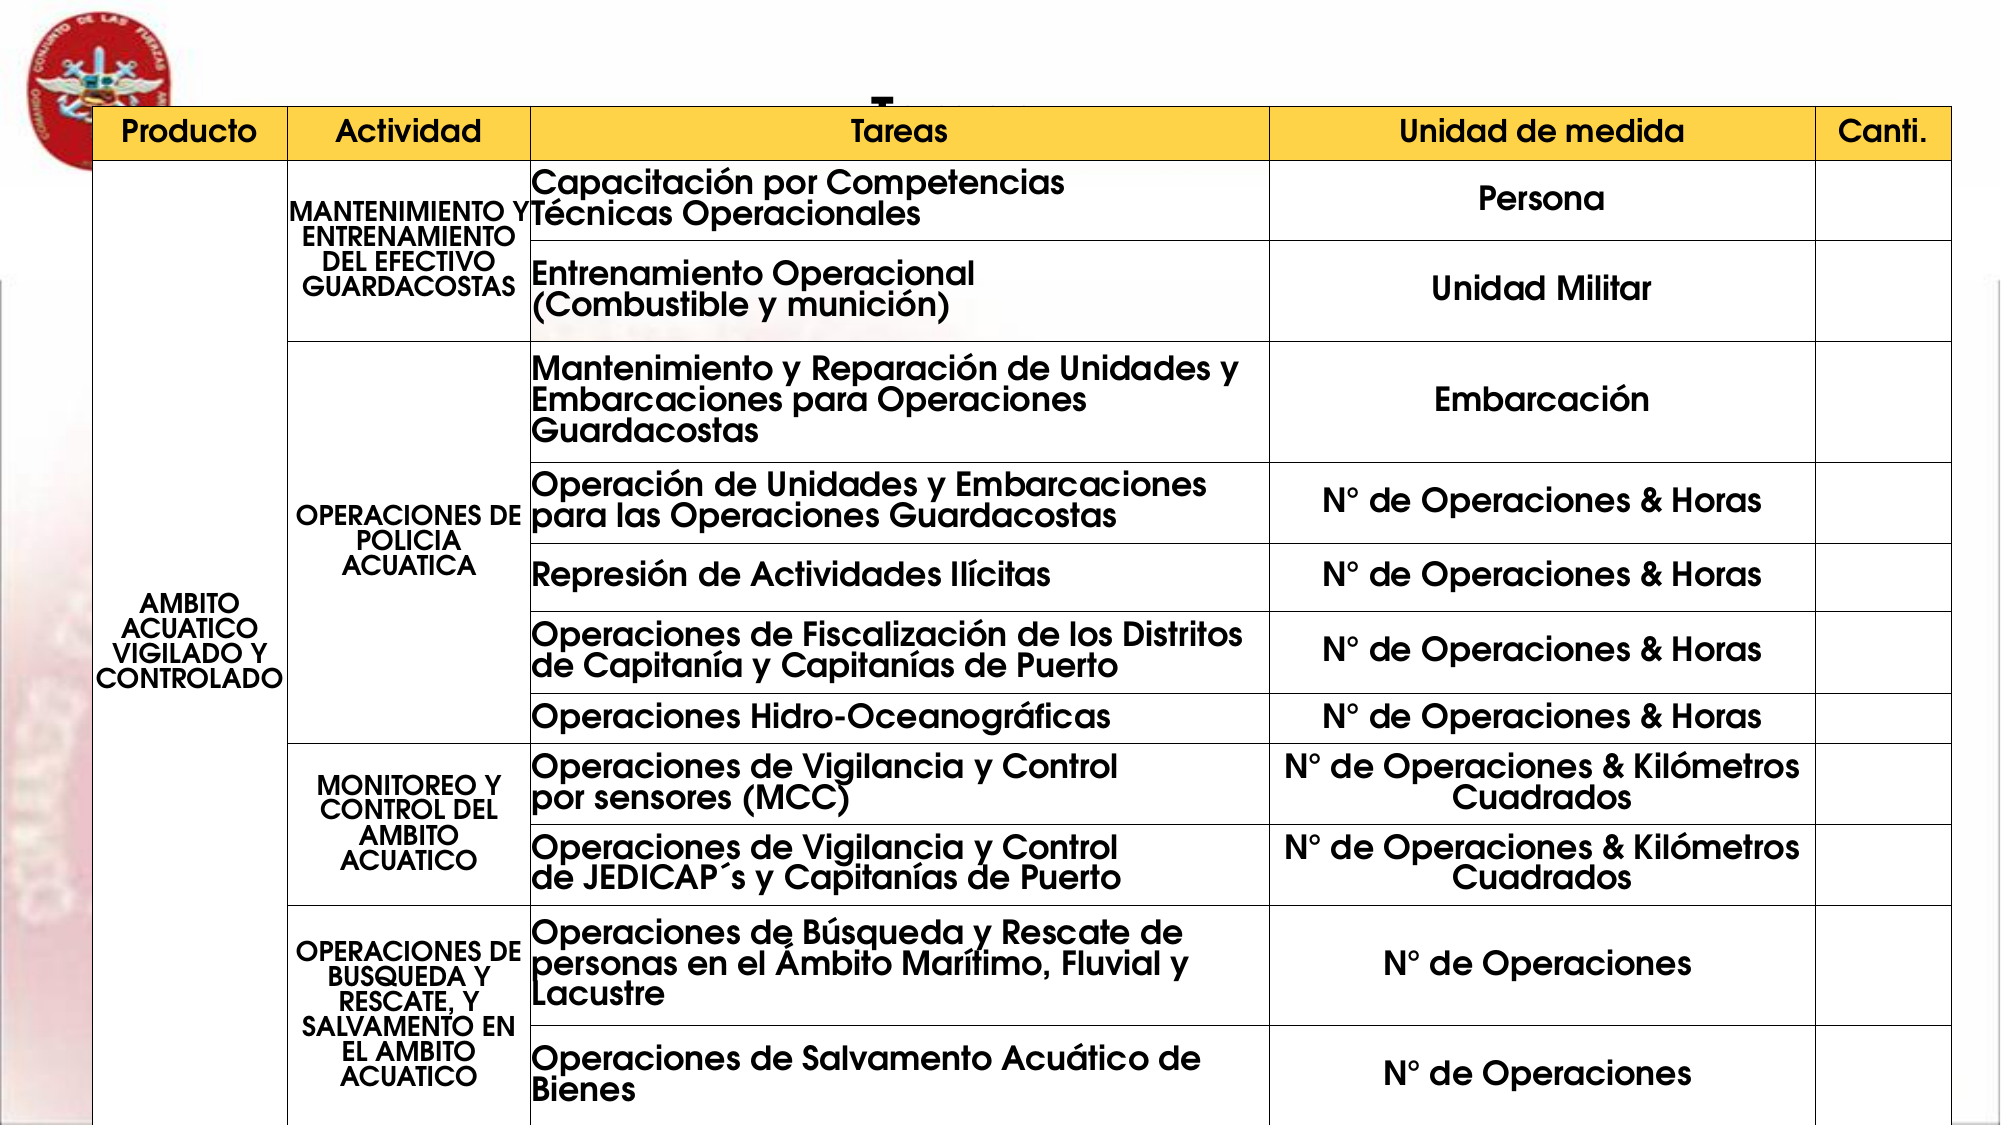

Tareas
| Producto | Actividad | Tareas | Unidad de medida | Canti. |  |
| --- | --- | --- | --- | --- | --- |
|  |  |  |  |  |  |
| AMBITO ACUATICO VIGILADO Y CONTROLADO | MANTENIMIENTO Y ENTRENAMIENTO DEL EFECTIVO GUARDACOSTAS | Capacitación por Competencias Técnicas Operacionales | Persona |  |  |
|  |  | Entrenamiento Operacional (Combustible y munición) | Unidad Militar |  |  |
|  | OPERACIONES DE POLICIA ACUATICA | Mantenimiento y Reparación de Unidades y Embarcaciones para Operaciones Guardacostas | Embarcación |  |  |
|  |  | Operación de Unidades y Embarcaciones para las Operaciones Guardacostas | N° de Operaciones & Horas |  |  |
|  |  | Represión de Actividades Ilícitas | N° de Operaciones & Horas |  |  |
|  |  | Operaciones de Fiscalización de los Distritos de Capitanía y Capitanías de Puerto | N° de Operaciones & Horas |  |  |
|  |  | Operaciones Hidro-Oceanográficas | N° de Operaciones & Horas |  |  |
|  | MONITOREO Y CONTROL DEL AMBITO ACUATICO | Operaciones de Vigilancia y Control por sensores (MCC) | N° de Operaciones & Kilómetros Cuadrados |  |  |
|  |  | Operaciones de Vigilancia y Control de JEDICAP´s y Capitanías de Puerto | N° de Operaciones & Kilómetros Cuadrados |  |  |
|  | OPERACIONES DE BUSQUEDA Y RESCATE, Y SALVAMENTO EN EL AMBITO ACUATICO | Operaciones de Búsqueda y Rescate de personas en el Ámbito Marítimo, Fluvial y Lacustre | N° de Operaciones |  |  |
|  |  | Operaciones de Salvamento Acuático de Bienes | N° de Operaciones |  |  |